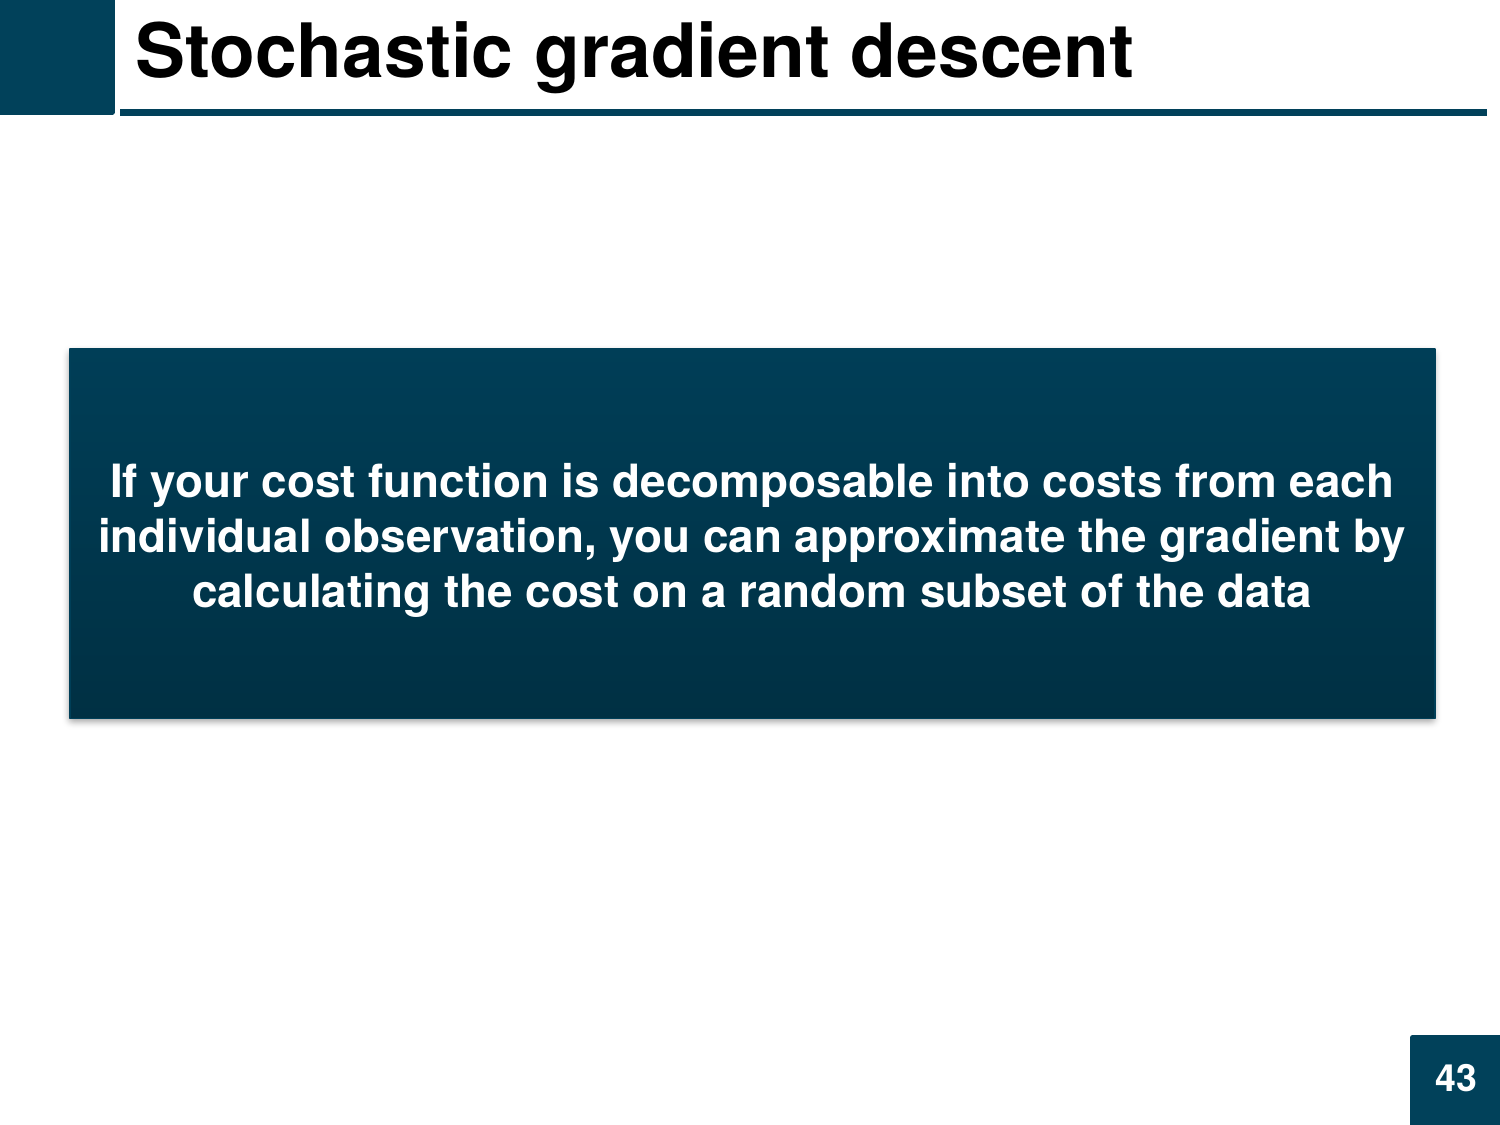

# Stochastic gradient descent
If your cost function is decomposable into costs from each individual observation, you can approximate the gradient by calculating the cost on a random subset of the data